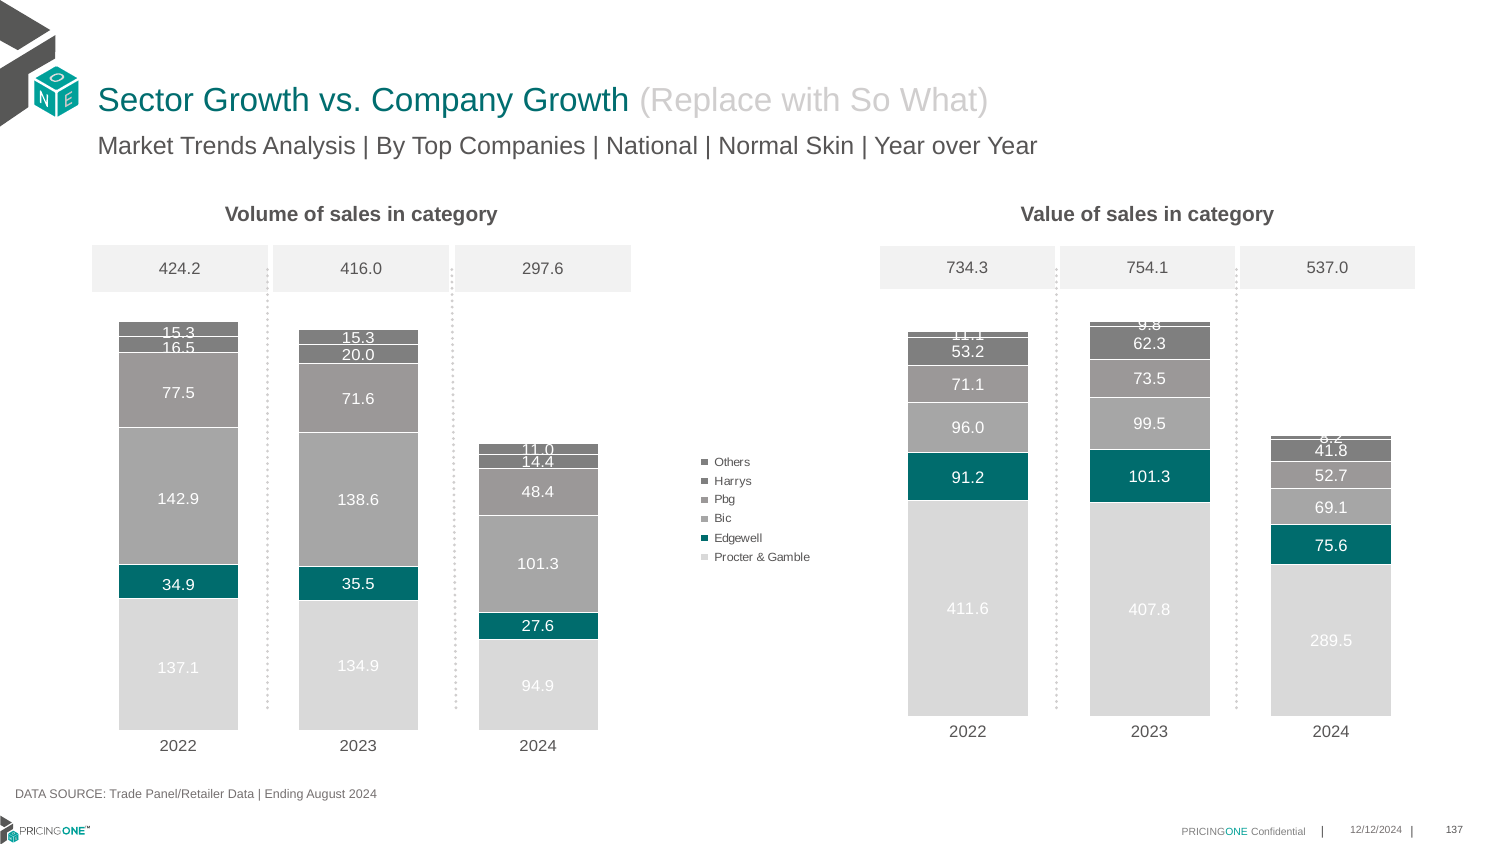

# Sector Growth vs. Company Growth (Replace with So What)
Market Trends Analysis | By Top Companies | National | Normal Skin | Year over Year
| Value of sales in category |  |  |
| --- | --- | --- |
| 734.3 | 754.1 | 537.0 |
| Volume of sales in category |  |  |
| --- | --- | --- |
| 424.2 | 416.0 | 297.6 |

### Chart

| Category | Procter & Gamble | Edgewell | Bic | Pbg | Harrys | Others |
|---|---|---|---|---|---|---|
| 2022 | 411.644118 | 91.222246 | 96.018805 | 71.100774 | 53.219016 | 11.06757 |
| 2023 | 407.754859 | 101.318395 | 99.486092 | 73.489146 | 62.270986 | 9.82657 |
| 2024 | 289.51848 | 75.625664 | 69.1117 | 52.677469 | 41.843315 | 8.213286 |

### Chart

| Category | Procter & Gamble | Edgewell | Bic | Pbg | Harrys | Others |
|---|---|---|---|---|---|---|
| 2022 | 137.069545 | 34.927824 | 142.890881 | 77.523651 | 16.492195 | 15.335777 |
| 2023 | 134.907884 | 35.526876 | 138.605145 | 71.578042 | 20.019585 | 15.348182 |
| 2024 | 94.909044 | 27.583442 | 101.348365 | 48.402801 | 14.420211 | 10.978735 |
DATA SOURCE: Trade Panel/Retailer Data | Ending August 2024

12/12/2024
137